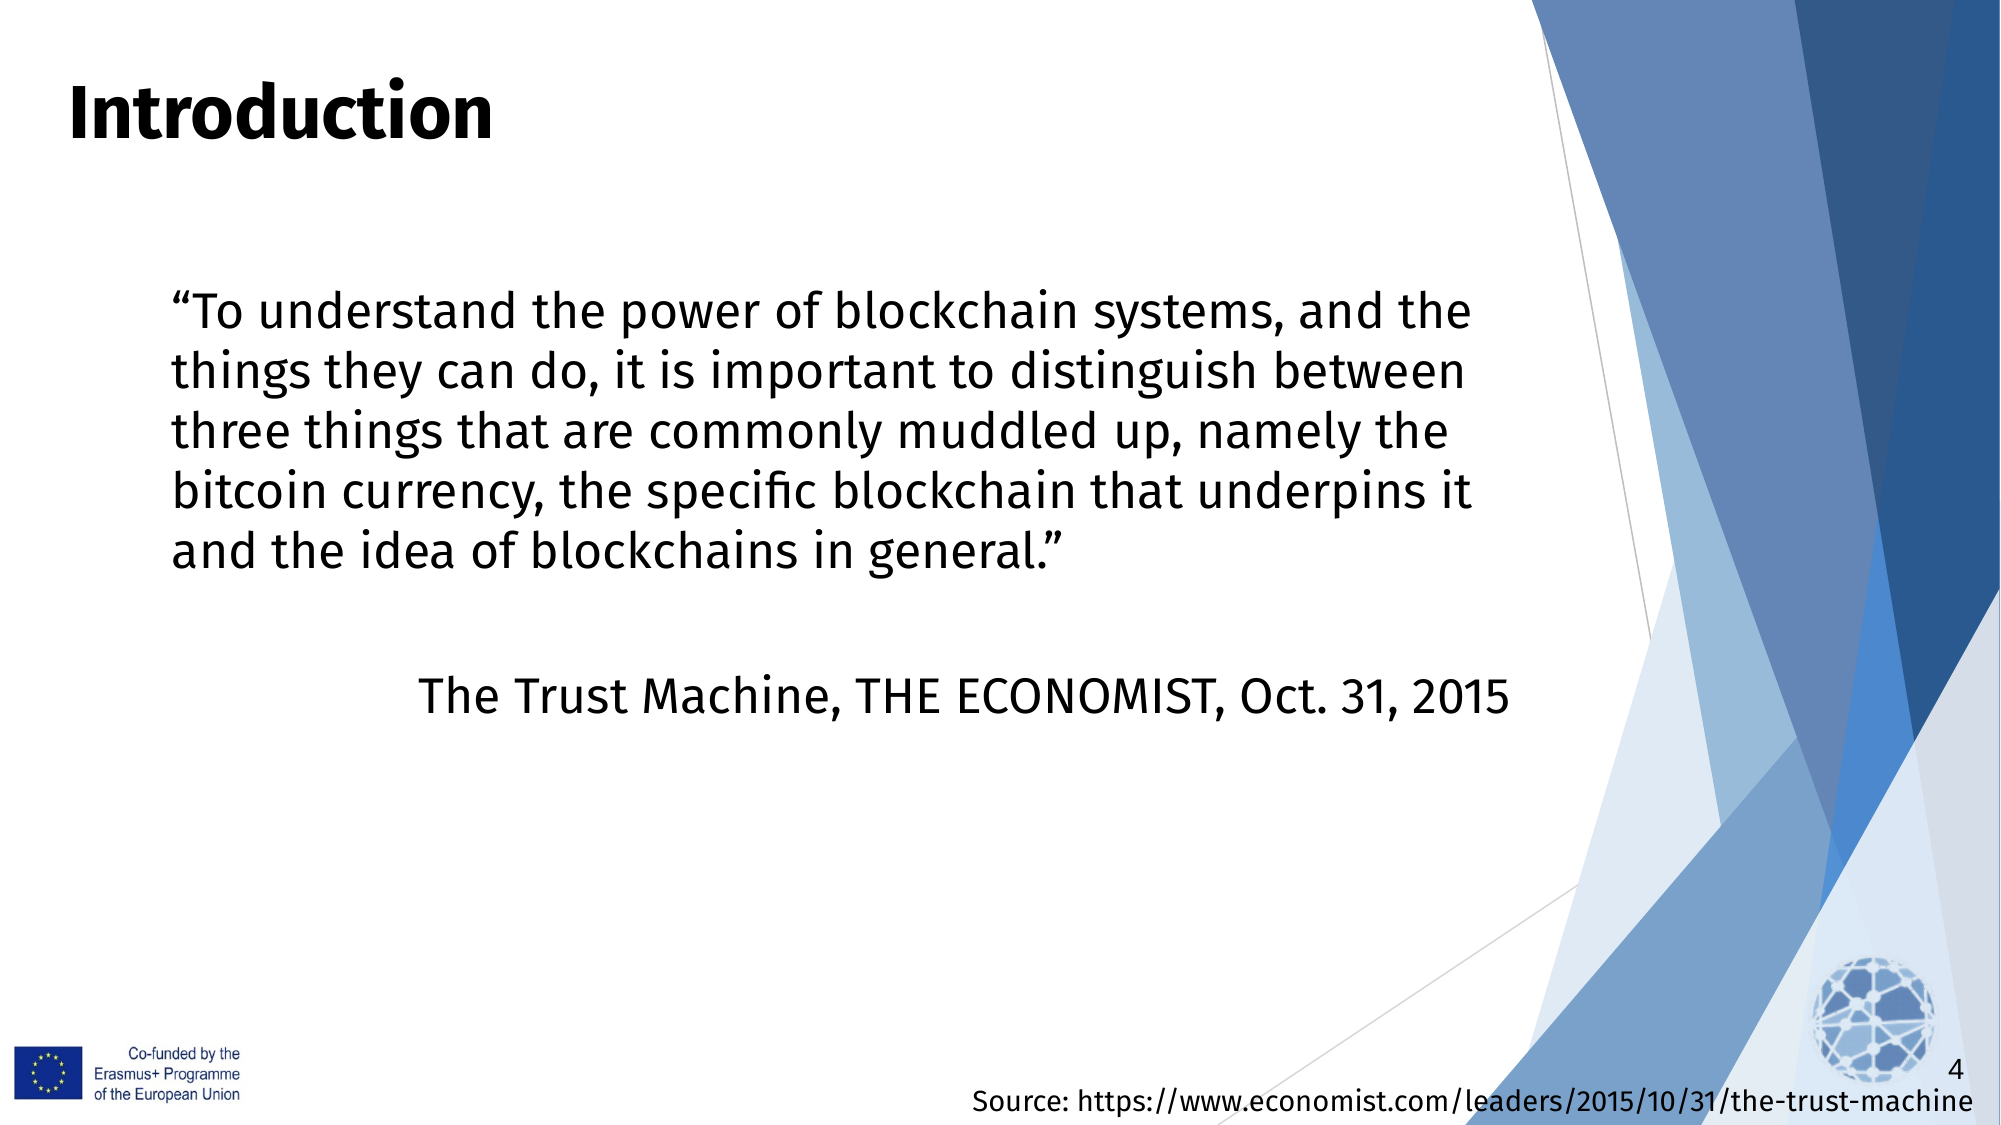

Introduction
“To understand the power of blockchain systems, and the things they can do, it is important to distinguish between three things that are commonly muddled up, namely the bitcoin currency, the specific blockchain that underpins it and the idea of blockchains in general.”

The Trust Machine, THE ECONOMIST, Oct. 31, 2015

Source: https://www.economist.com/leaders/2015/10/31/the-trust-machine